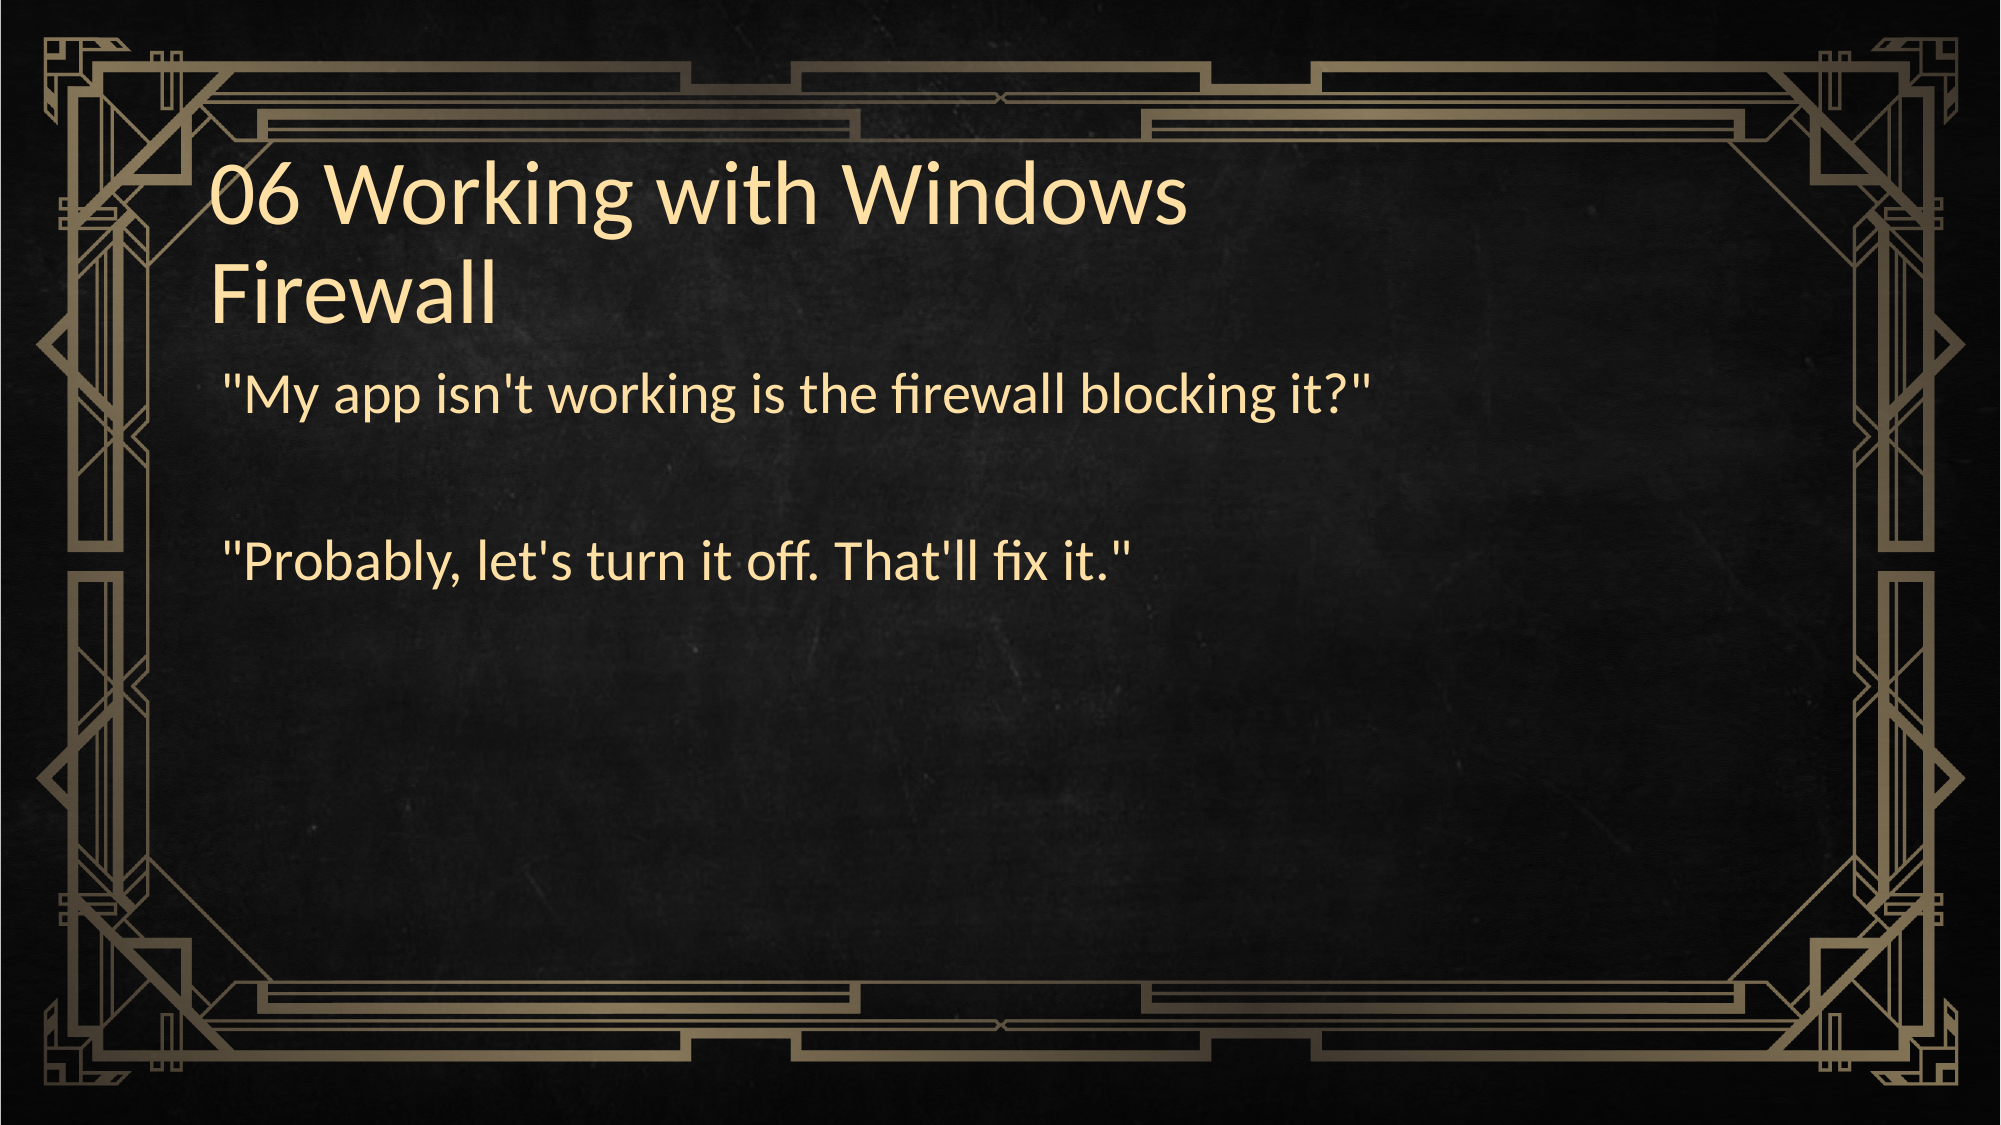

# 06 Working with Windows Firewall
"My app isn't working is the firewall blocking it?"

"Probably, let's turn it off. That'll fix it."